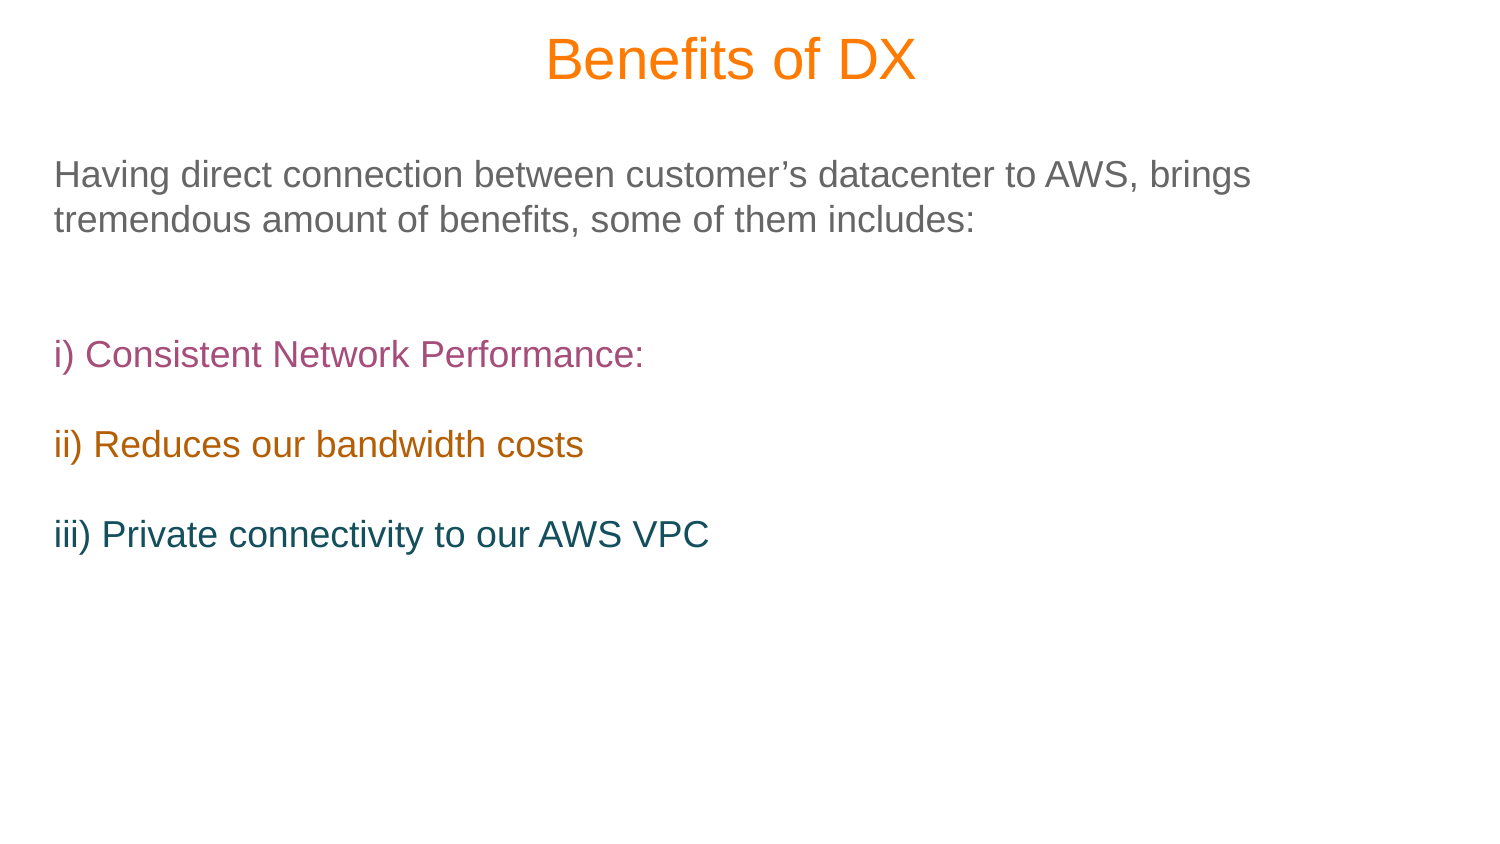

Benefits of DX

Having direct connection between customer’s datacenter to AWS, brings tremendous amount of benefits, some of them includes:

i) Consistent Network Performance:

ii) Reduces our bandwidth costs

iii) Private connectivity to our AWS VPC